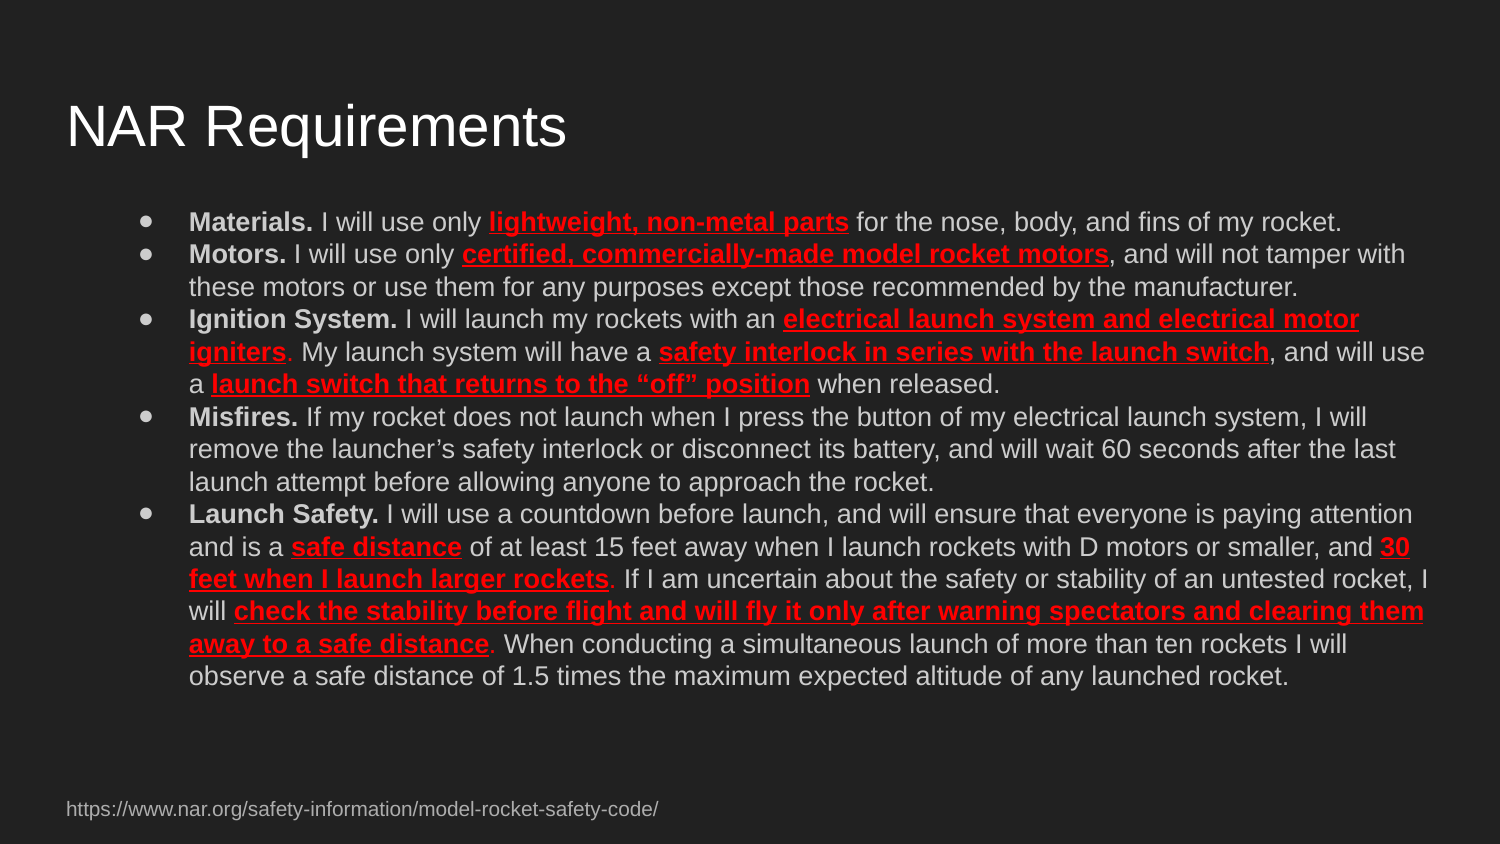

# NAR Requirements
Materials. I will use only lightweight, non-metal parts for the nose, body, and fins of my rocket.
Motors. I will use only certified, commercially-made model rocket motors, and will not tamper with these motors or use them for any purposes except those recommended by the manufacturer.
Ignition System. I will launch my rockets with an electrical launch system and electrical motor igniters. My launch system will have a safety interlock in series with the launch switch, and will use a launch switch that returns to the “off” position when released.
Misfires. If my rocket does not launch when I press the button of my electrical launch system, I will remove the launcher’s safety interlock or disconnect its battery, and will wait 60 seconds after the last launch attempt before allowing anyone to approach the rocket.
Launch Safety. I will use a countdown before launch, and will ensure that everyone is paying attention and is a safe distance of at least 15 feet away when I launch rockets with D motors or smaller, and 30 feet when I launch larger rockets. If I am uncertain about the safety or stability of an untested rocket, I will check the stability before flight and will fly it only after warning spectators and clearing them away to a safe distance. When conducting a simultaneous launch of more than ten rockets I will observe a safe distance of 1.5 times the maximum expected altitude of any launched rocket.
https://www.nar.org/safety-information/model-rocket-safety-code/